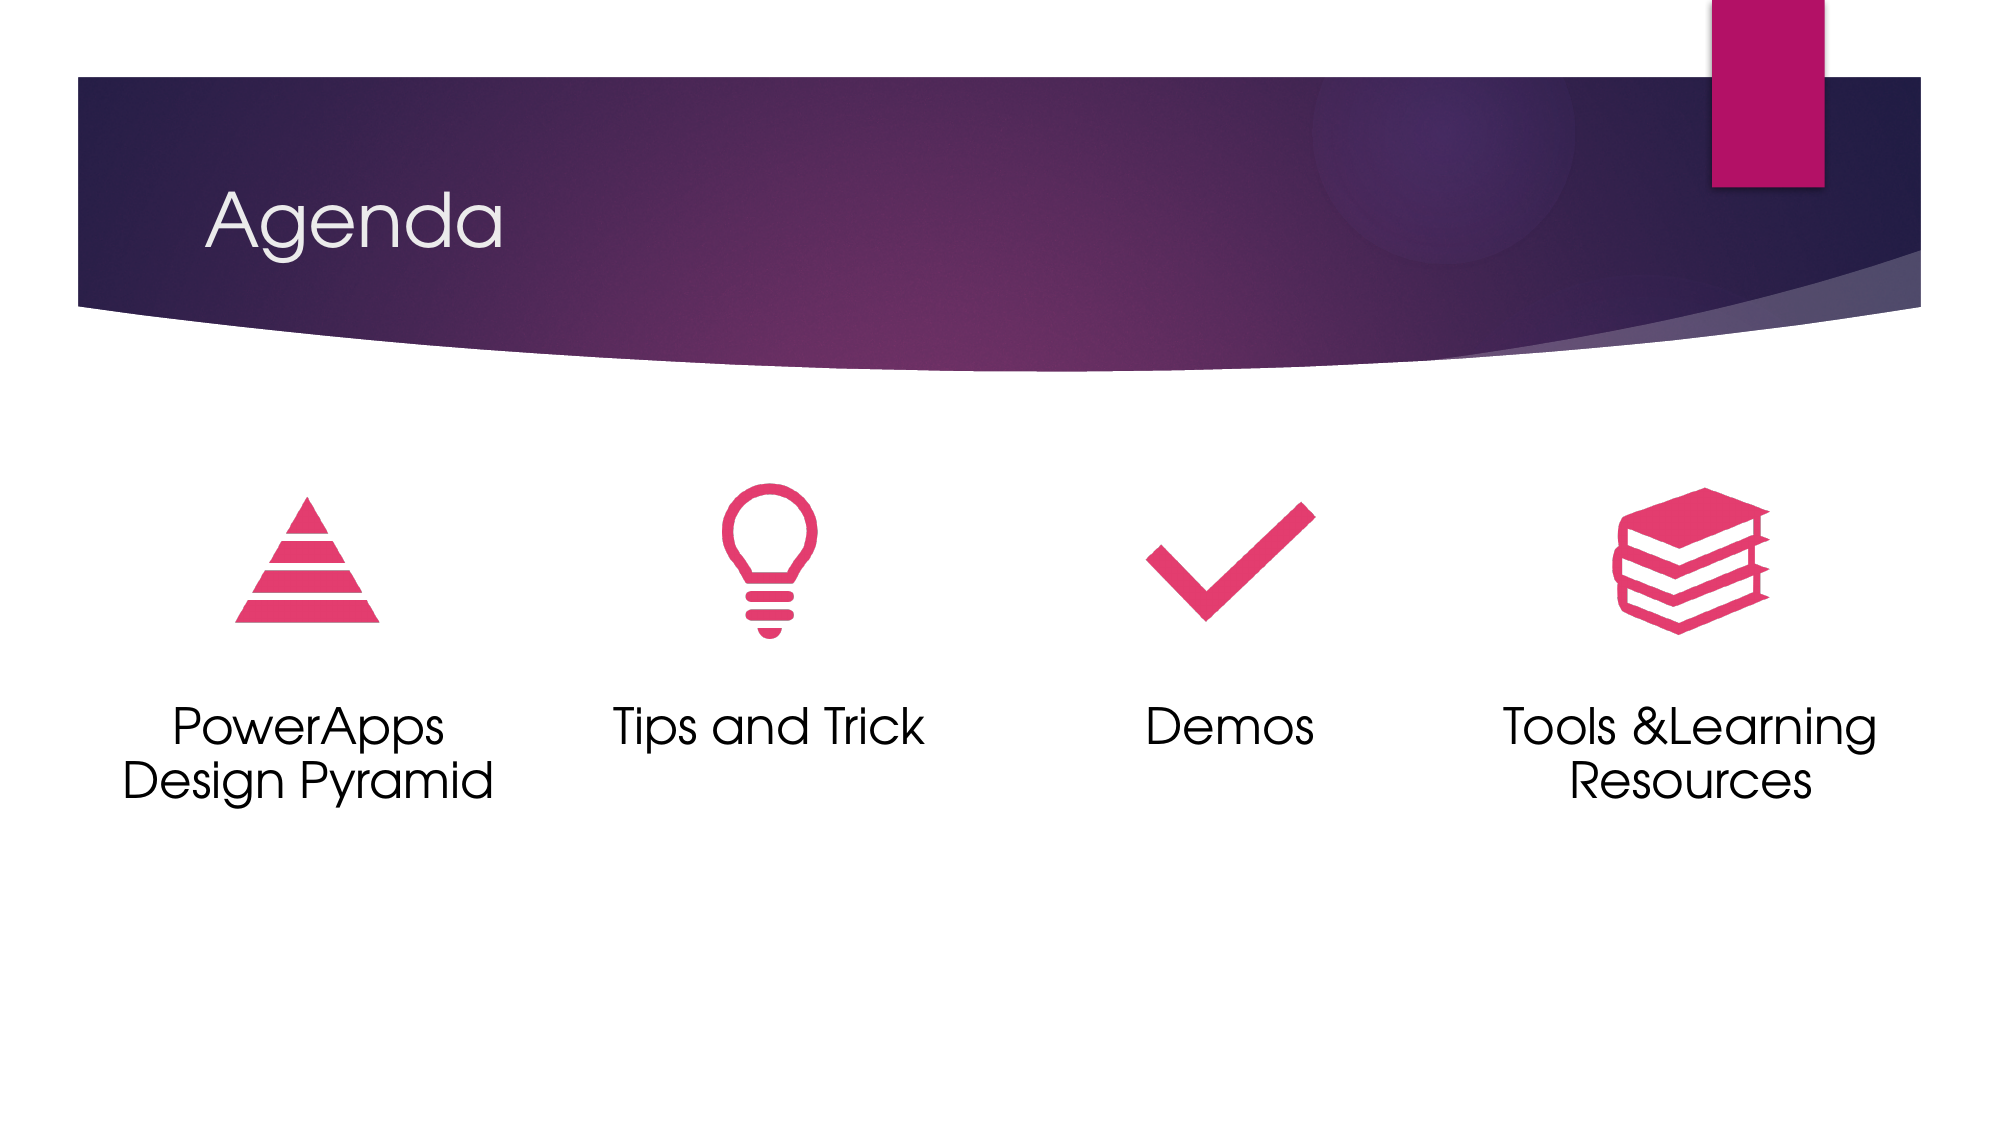

# Agenda
PowerApps Design Pyramid
Tips and Trick
Demos
Tools &Learning Resources